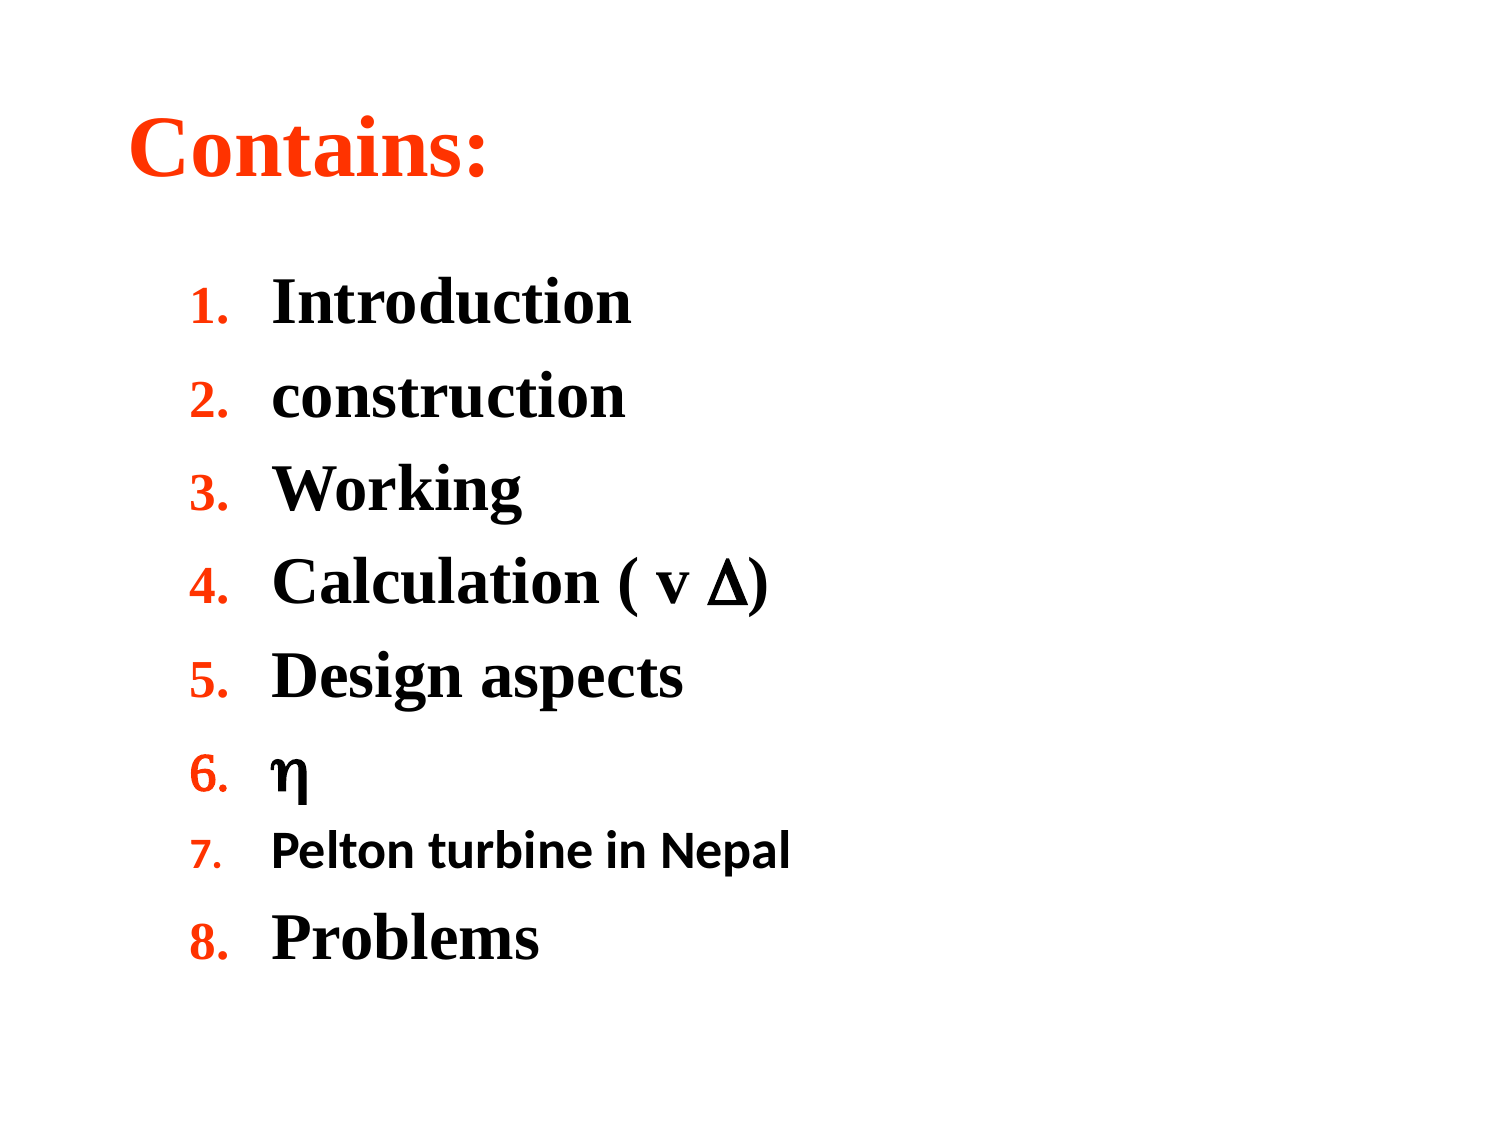

Contains:
Introduction
construction
Working
Calculation ( v Δ)
Design aspects
η
Pelton turbine in Nepal
Problems